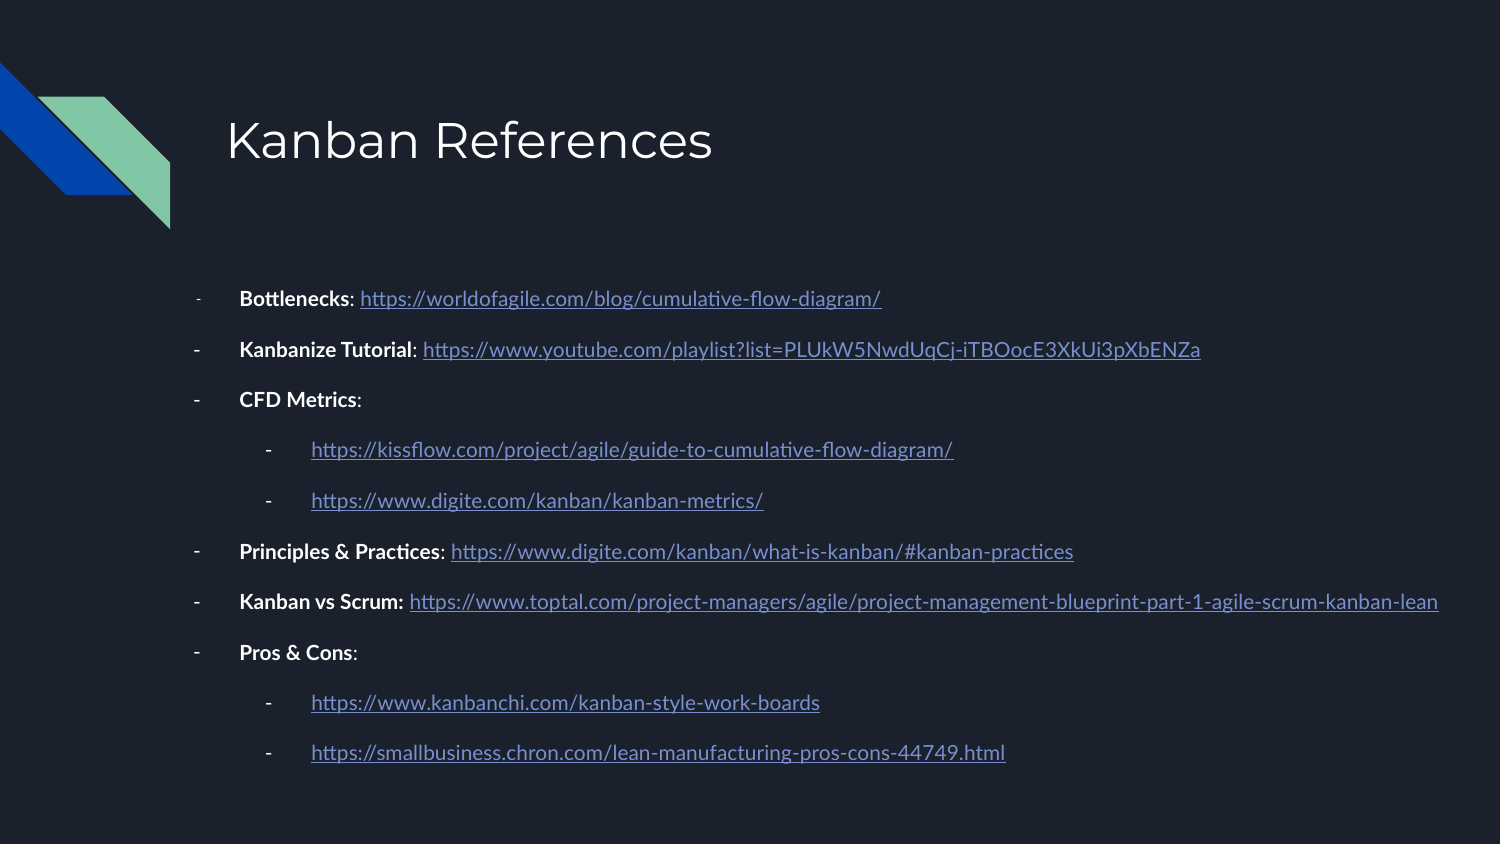

# Kanban References

Bottlenecks: https://worldofagile.com/blog/cumulative-flow-diagram/
Kanbanize Tutorial: https://www.youtube.com/playlist?list=PLUkW5NwdUqCj-iTBOocE3XkUi3pXbENZa
CFD Metrics:
https://kissflow.com/project/agile/guide-to-cumulative-flow-diagram/
https://www.digite.com/kanban/kanban-metrics/
Principles & Practices: https://www.digite.com/kanban/what-is-kanban/#kanban-practices
Kanban vs Scrum: https://www.toptal.com/project-managers/agile/project-management-blueprint-part-1-agile-scrum-kanban-lean
Pros & Cons:
https://www.kanbanchi.com/kanban-style-work-boards
https://smallbusiness.chron.com/lean-manufacturing-pros-cons-44749.html